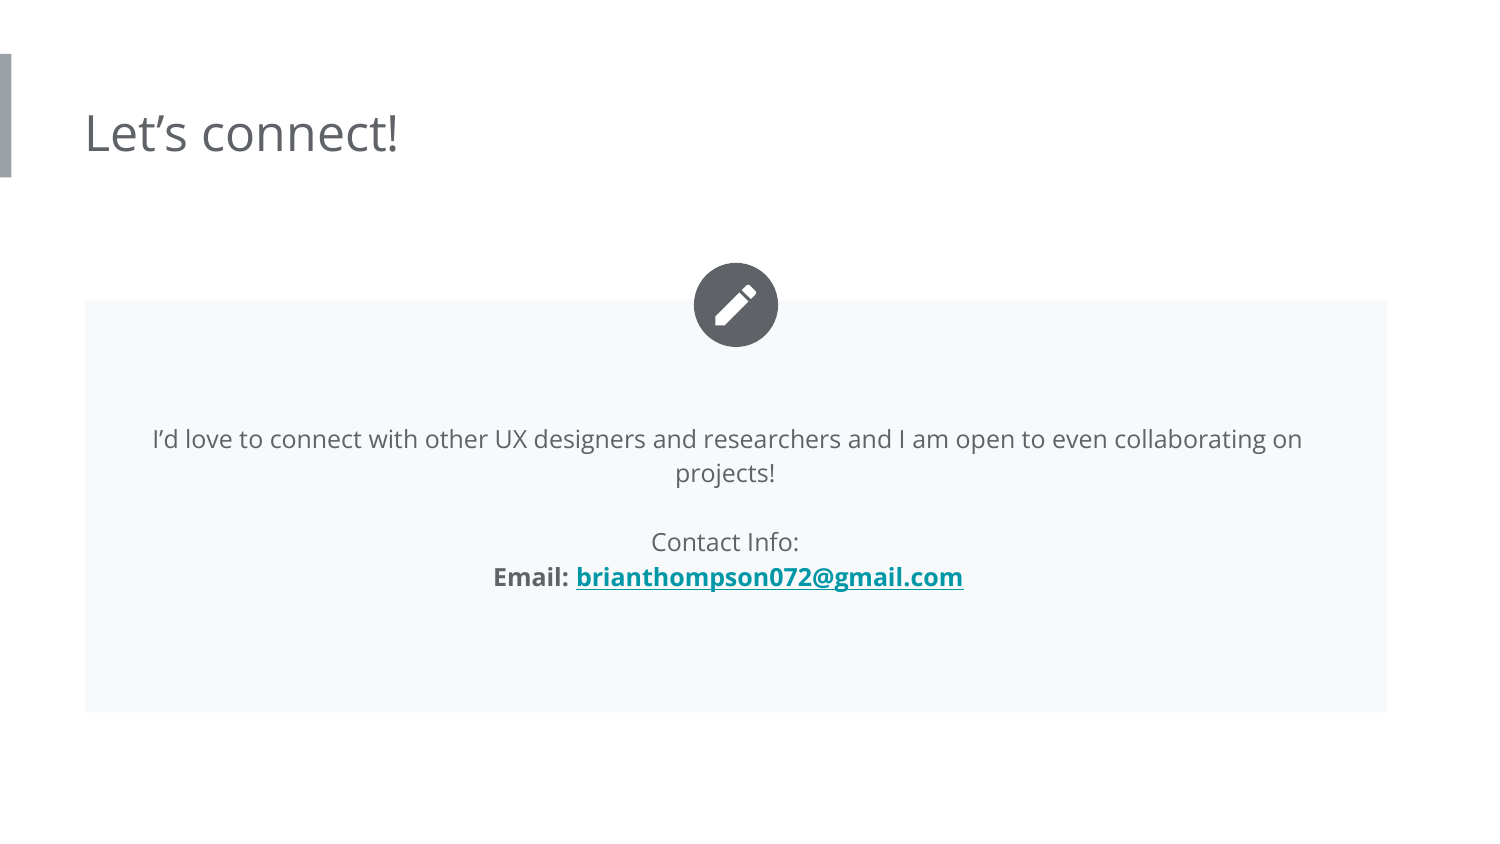

Insert a few sentences summarizing the next steps you would take with this project and why. Feel free to organize next steps in a bullet point list.
Let’s connect!

I’d love to connect with other UX designers and researchers and I am open to even collaborating on projects!

Contact Info:
Email: brianthompson072@gmail.com